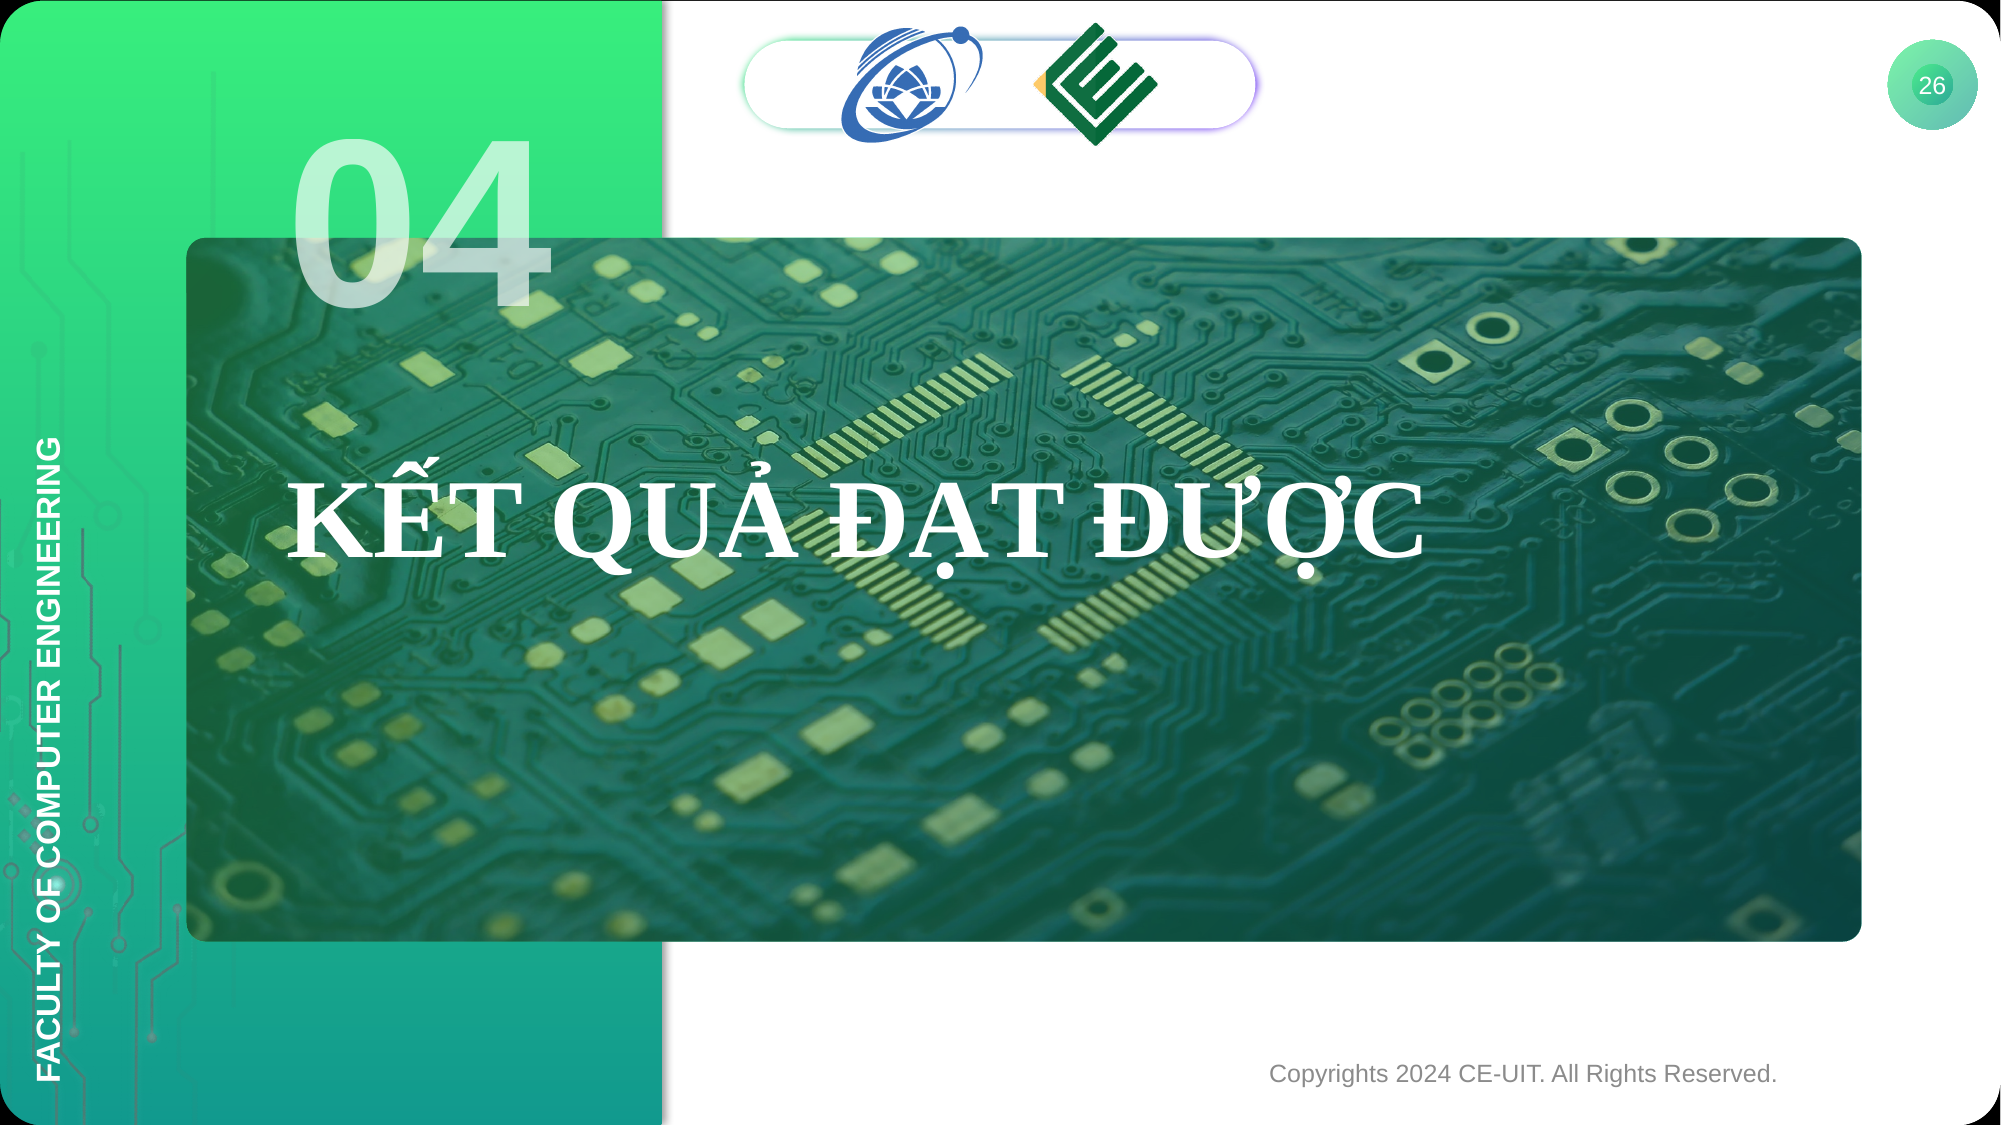

26
04
# KẾT QUẢ ĐẠT ĐƯỢC
Copyrights 2024 CE-UIT. All Rights Reserved.